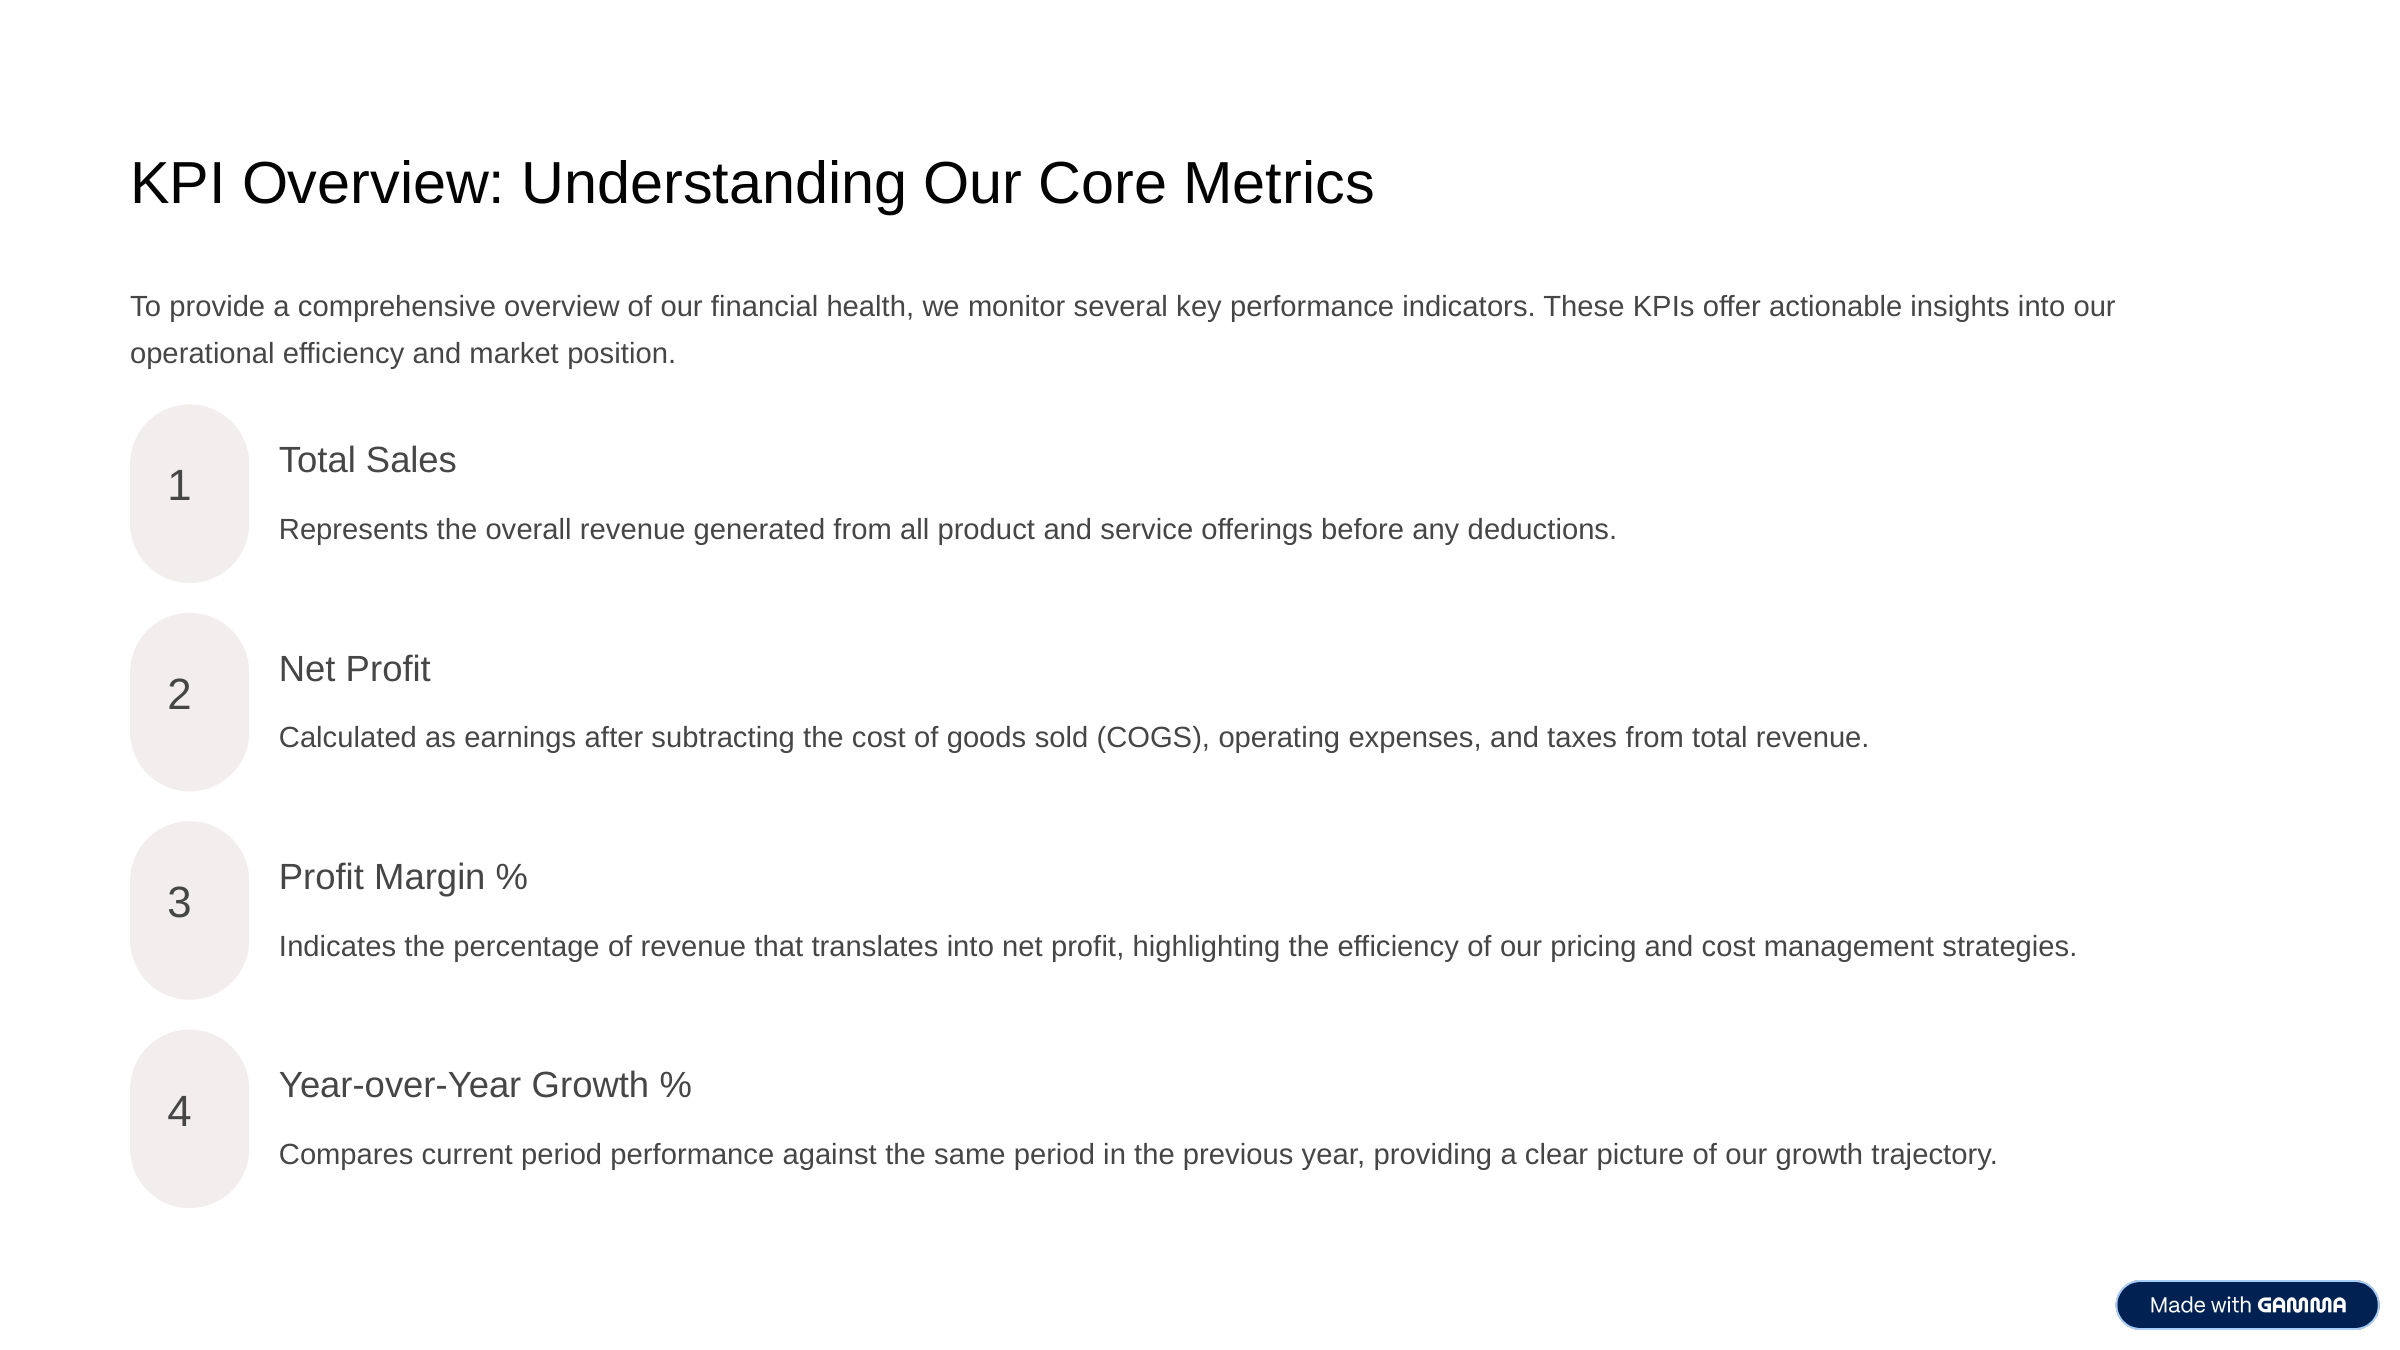

KPI Overview: Understanding Our Core Metrics
To provide a comprehensive overview of our financial health, we monitor several key performance indicators. These KPIs offer actionable insights into our operational efficiency and market position.

Total Sales
1
Represents the overall revenue generated from all product and service offerings before any deductions.

Net Profit
2
Calculated as earnings after subtracting the cost of goods sold (COGS), operating expenses, and taxes from total revenue.

Profit Margin %
3
Indicates the percentage of revenue that translates into net profit, highlighting the efficiency of our pricing and cost management strategies.

Year-over-Year Growth %
4
Compares current period performance against the same period in the previous year, providing a clear picture of our growth trajectory.